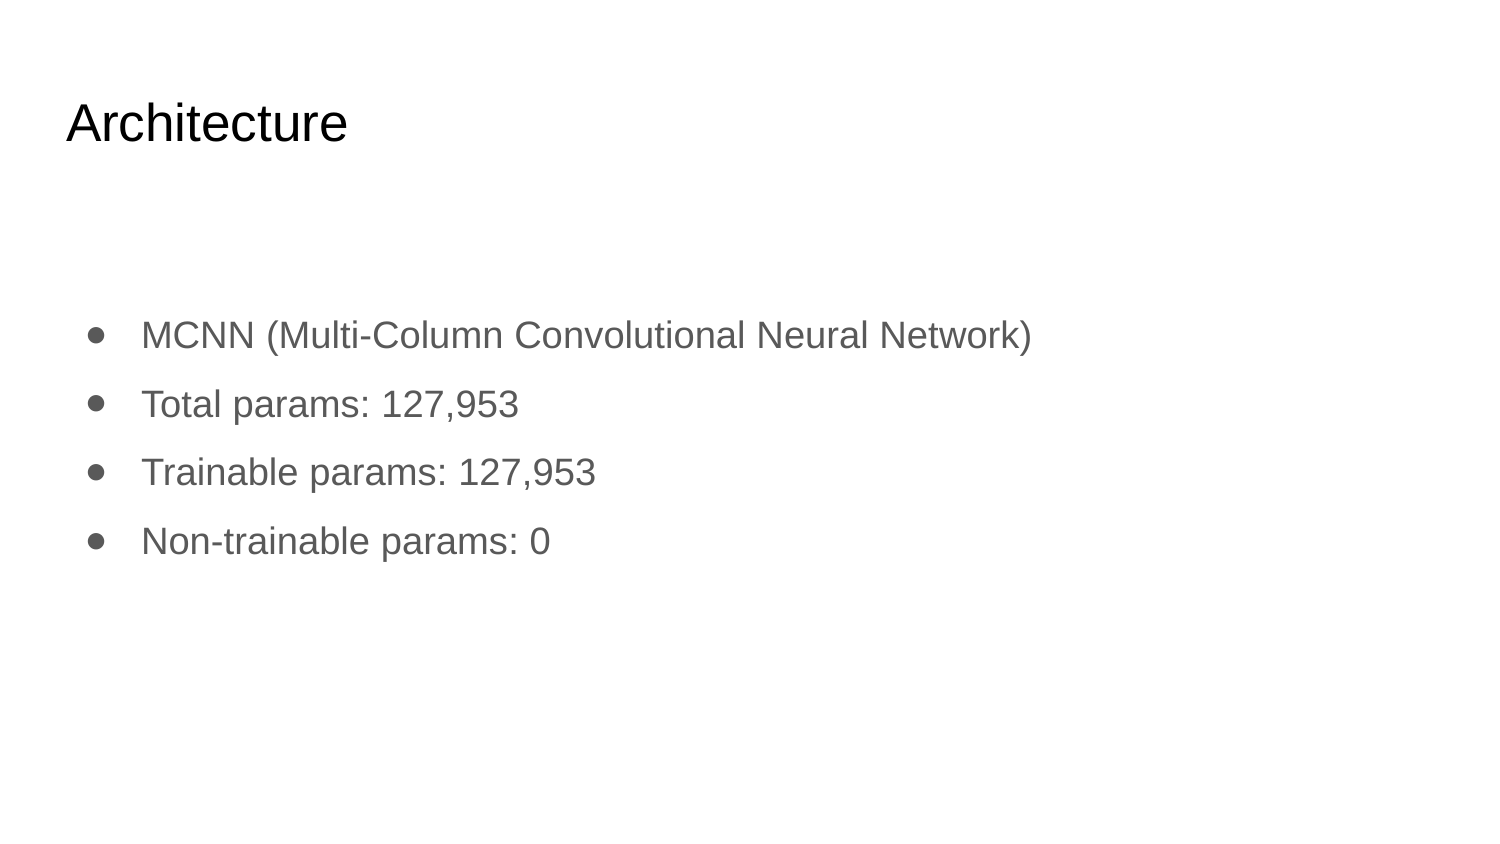

# Architecture
MCNN (Multi-Column Convolutional Neural Network)
Total params: 127,953
Trainable params: 127,953
Non-trainable params: 0